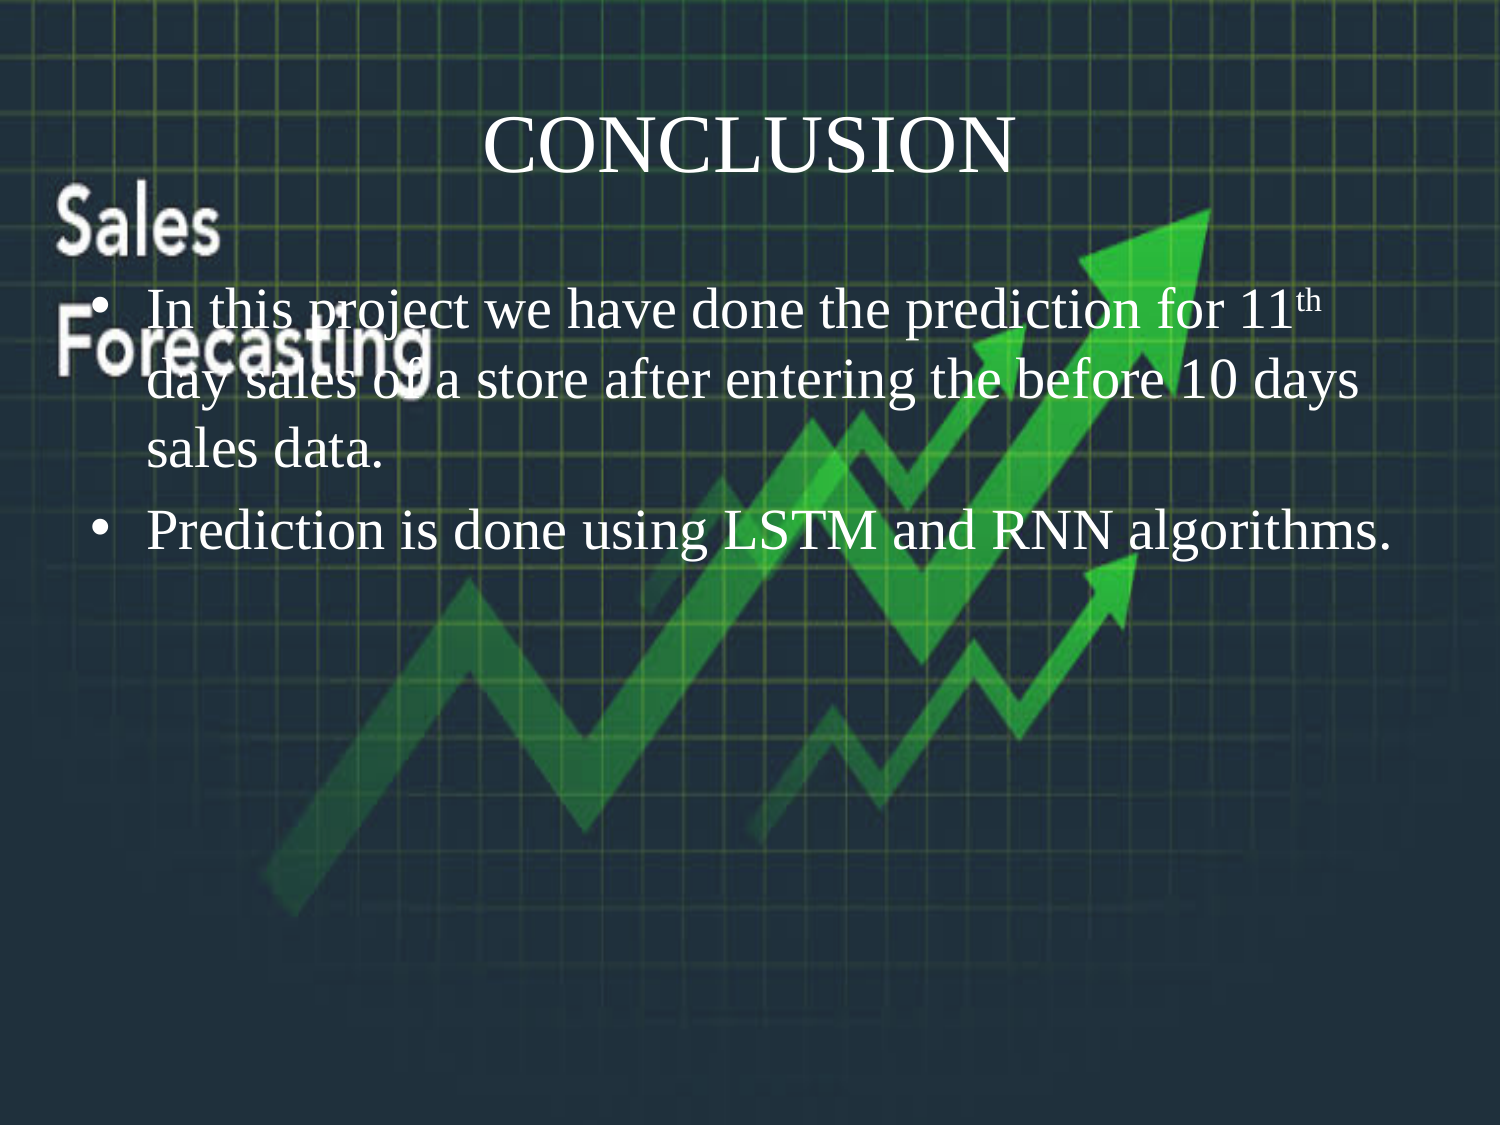

# CONCLUSION
In this project we have done the prediction for 11th day sales of a store after entering the before 10 days sales data.
Prediction is done using LSTM and RNN algorithms.